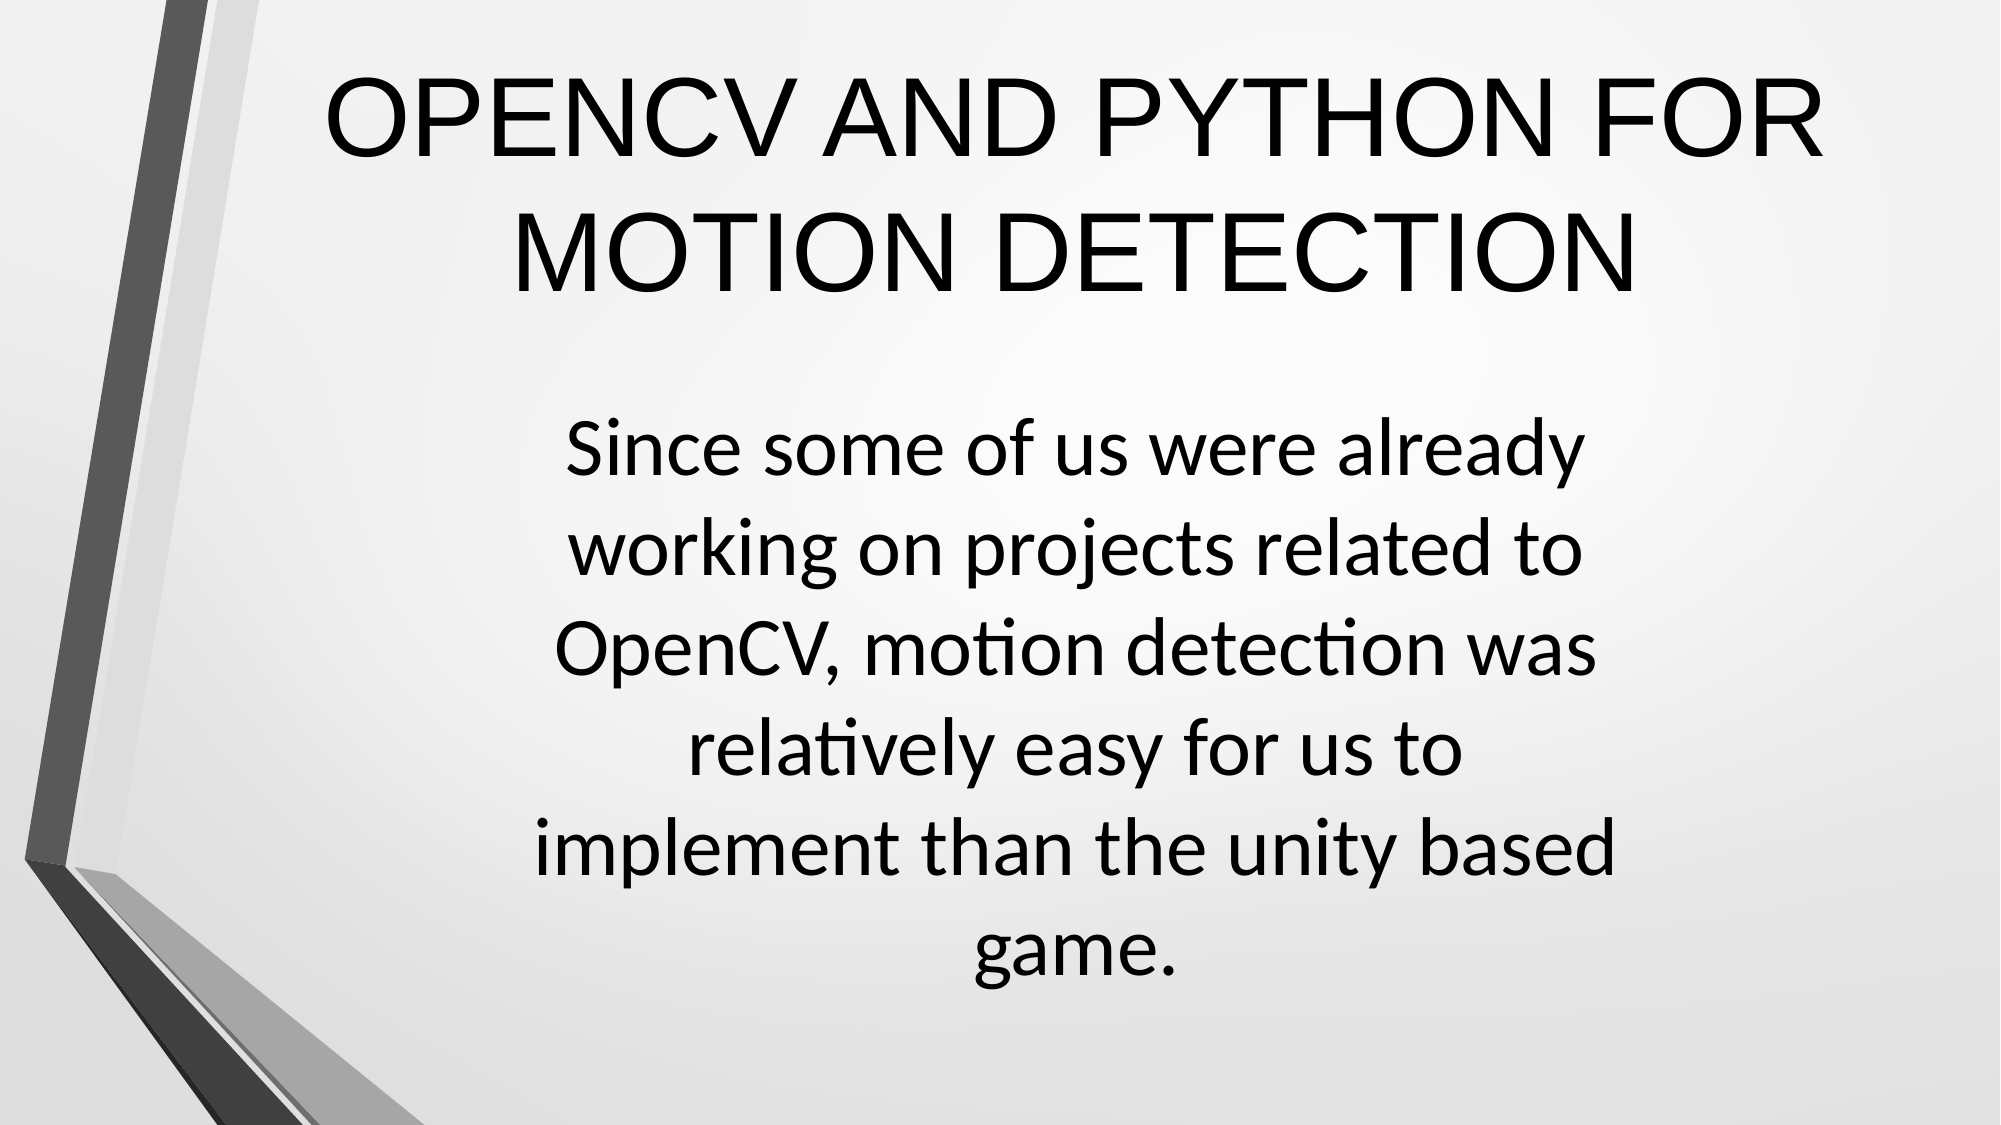

OPENCV AND PYTHON FOR MOTION DETECTION
Since some of us were already working on projects related to OpenCV, motion detection was relatively easy for us to implement than the unity based game.